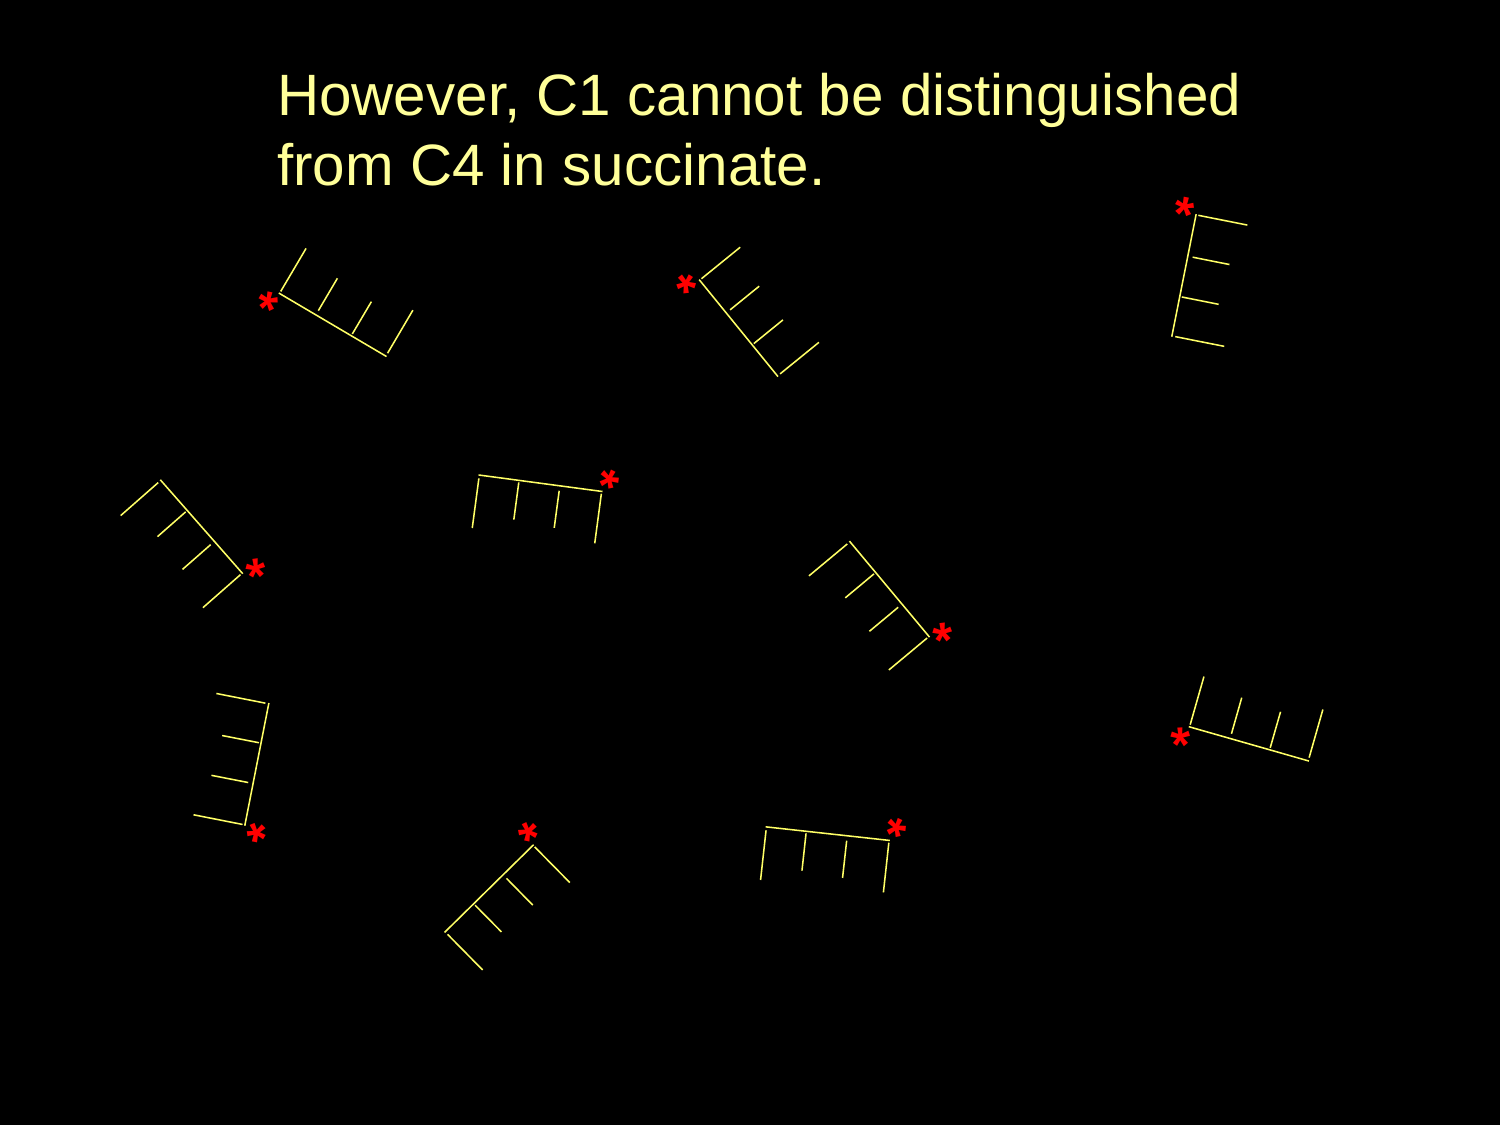

However, C1 cannot be distinguished from C4 in succinate.
*

*

*

*

*

*

*

*

*

*